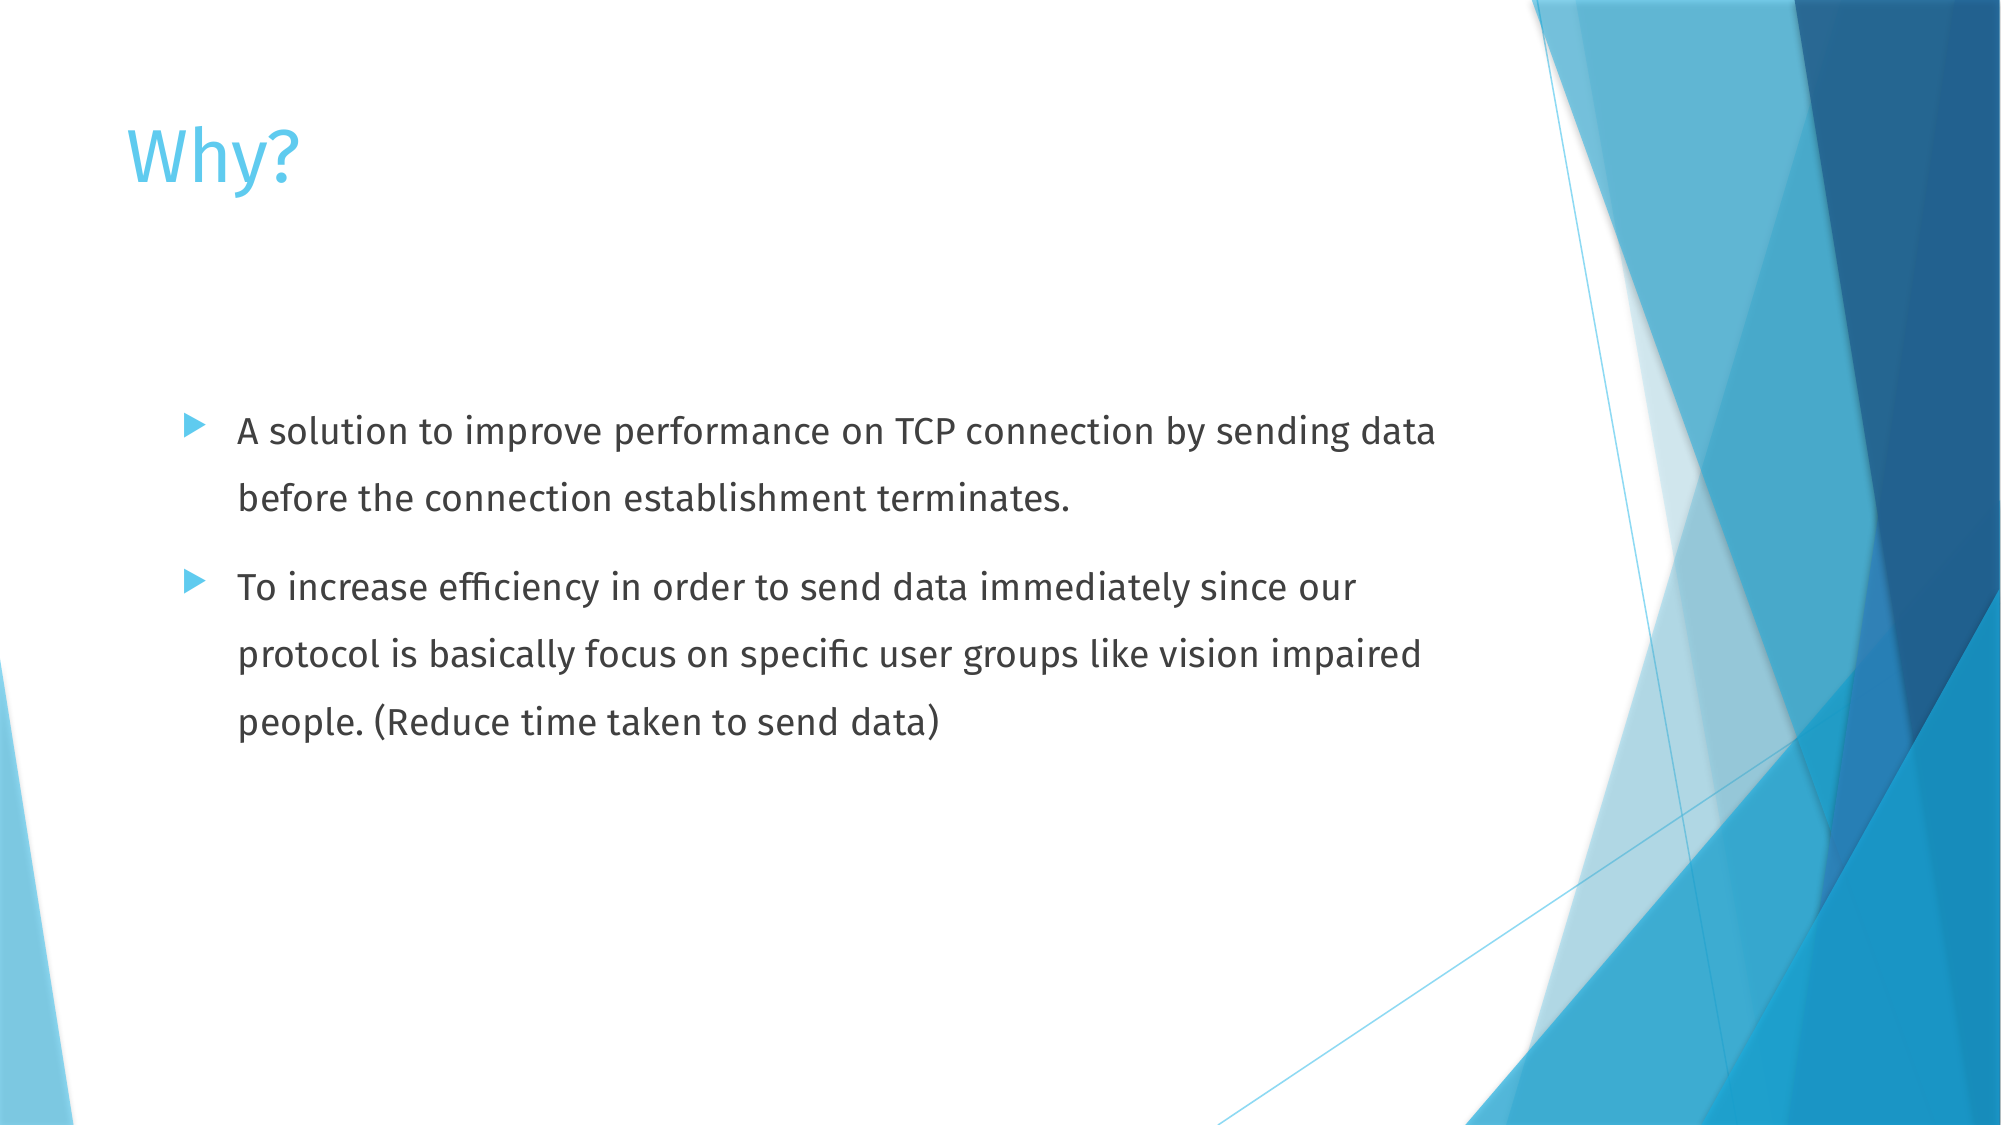

# Why?

A solution to improve performance on TCP connection by sending data before the connection establishment terminates.
To increase efficiency in order to send data immediately since our protocol is basically focus on specific user groups like vision impaired people. (Reduce time taken to send data)